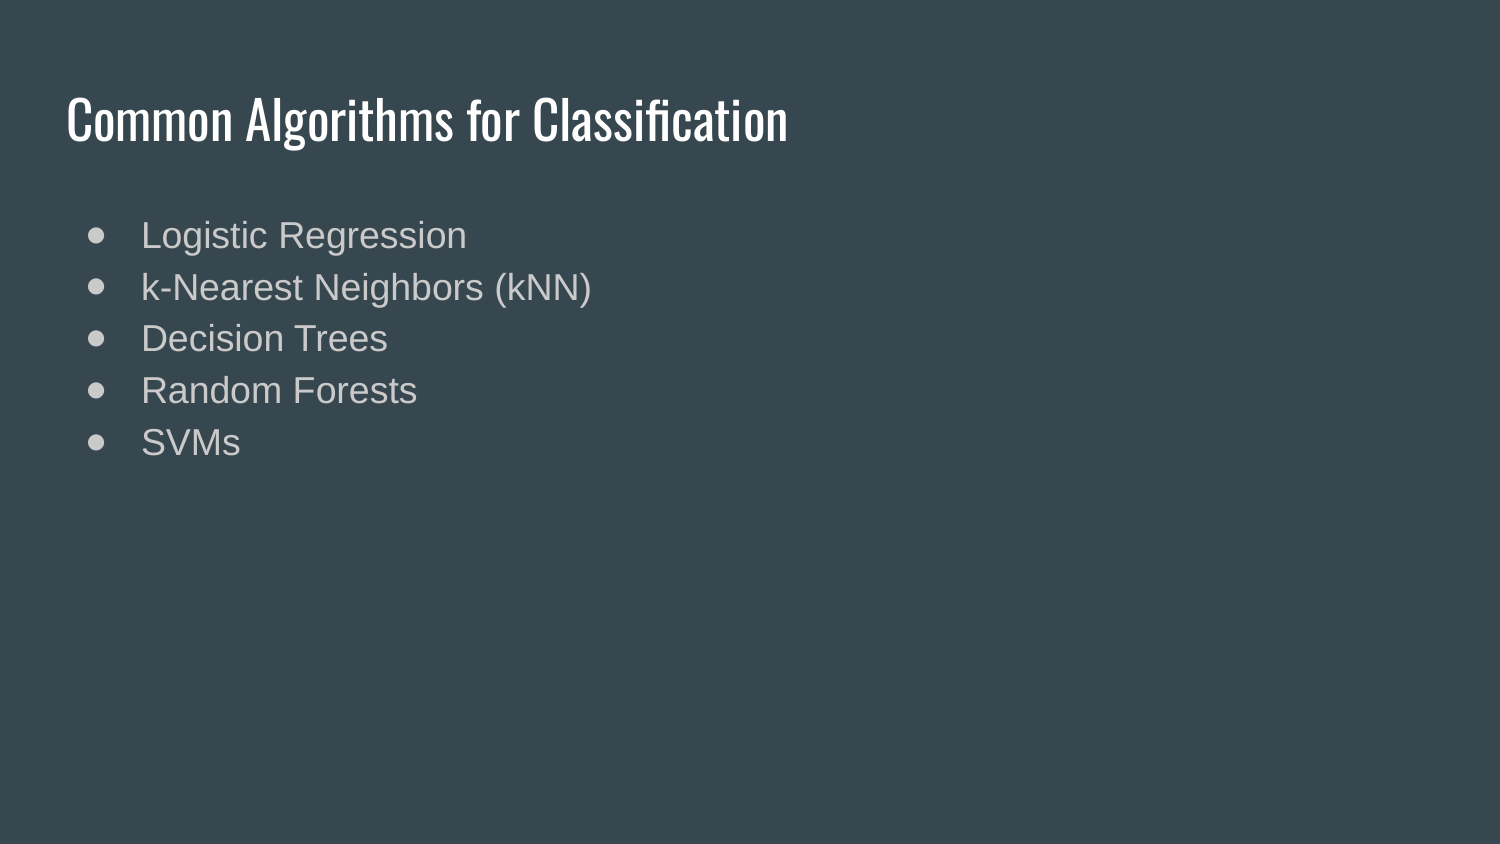

# Common Algorithms for Classification
Logistic Regression
k-Nearest Neighbors (kNN)
Decision Trees
Random Forests
SVMs